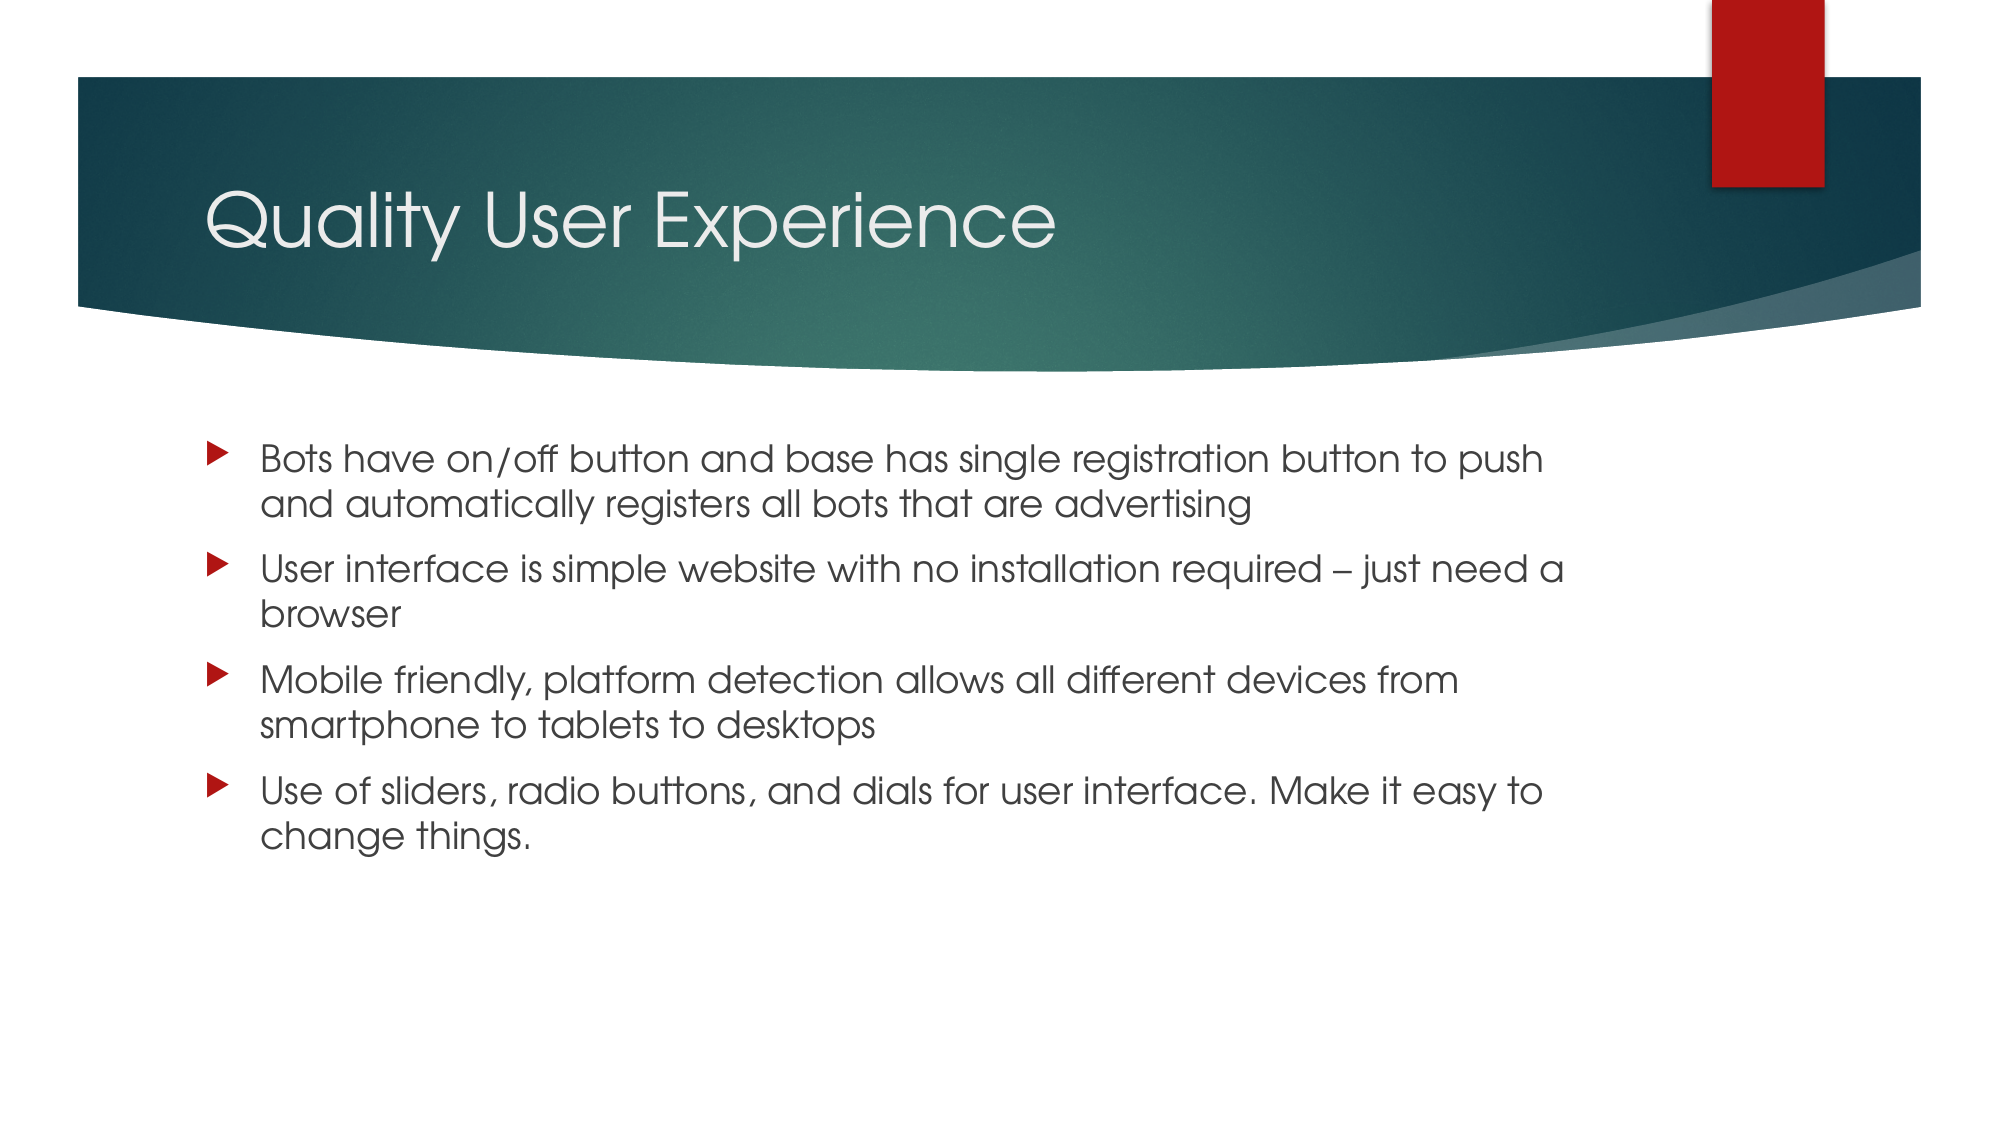

# Quality User Experience
Bots have on/off button and base has single registration button to push and automatically registers all bots that are advertising
User interface is simple website with no installation required – just need a browser
Mobile friendly, platform detection allows all different devices from smartphone to tablets to desktops
Use of sliders, radio buttons, and dials for user interface. Make it easy to change things.